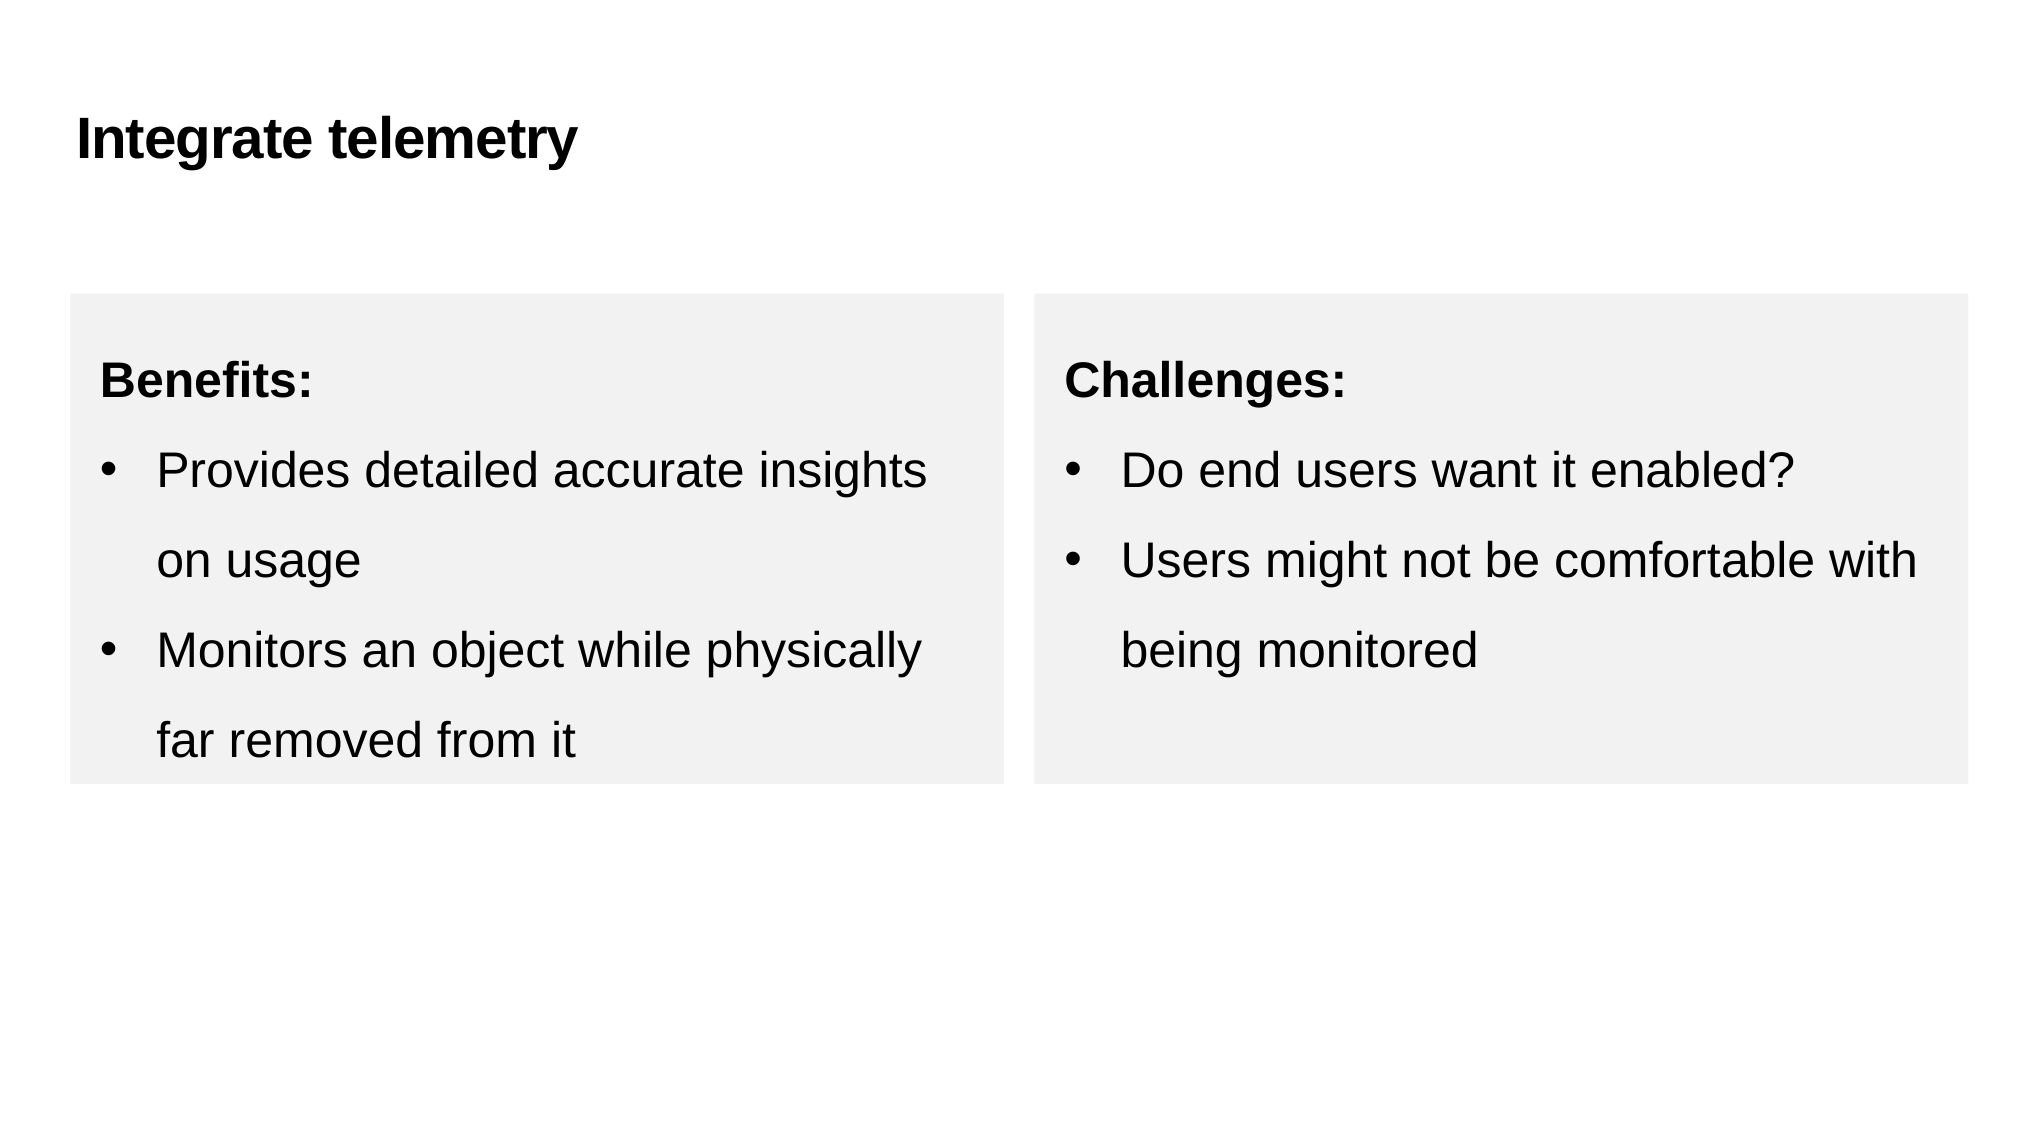

# Integrate telemetry
Challenges:
Do end users want it enabled?
Users might not be comfortable with being monitored
Benefits:
Provides detailed accurate insights on usage
Monitors an object while physically far removed from it